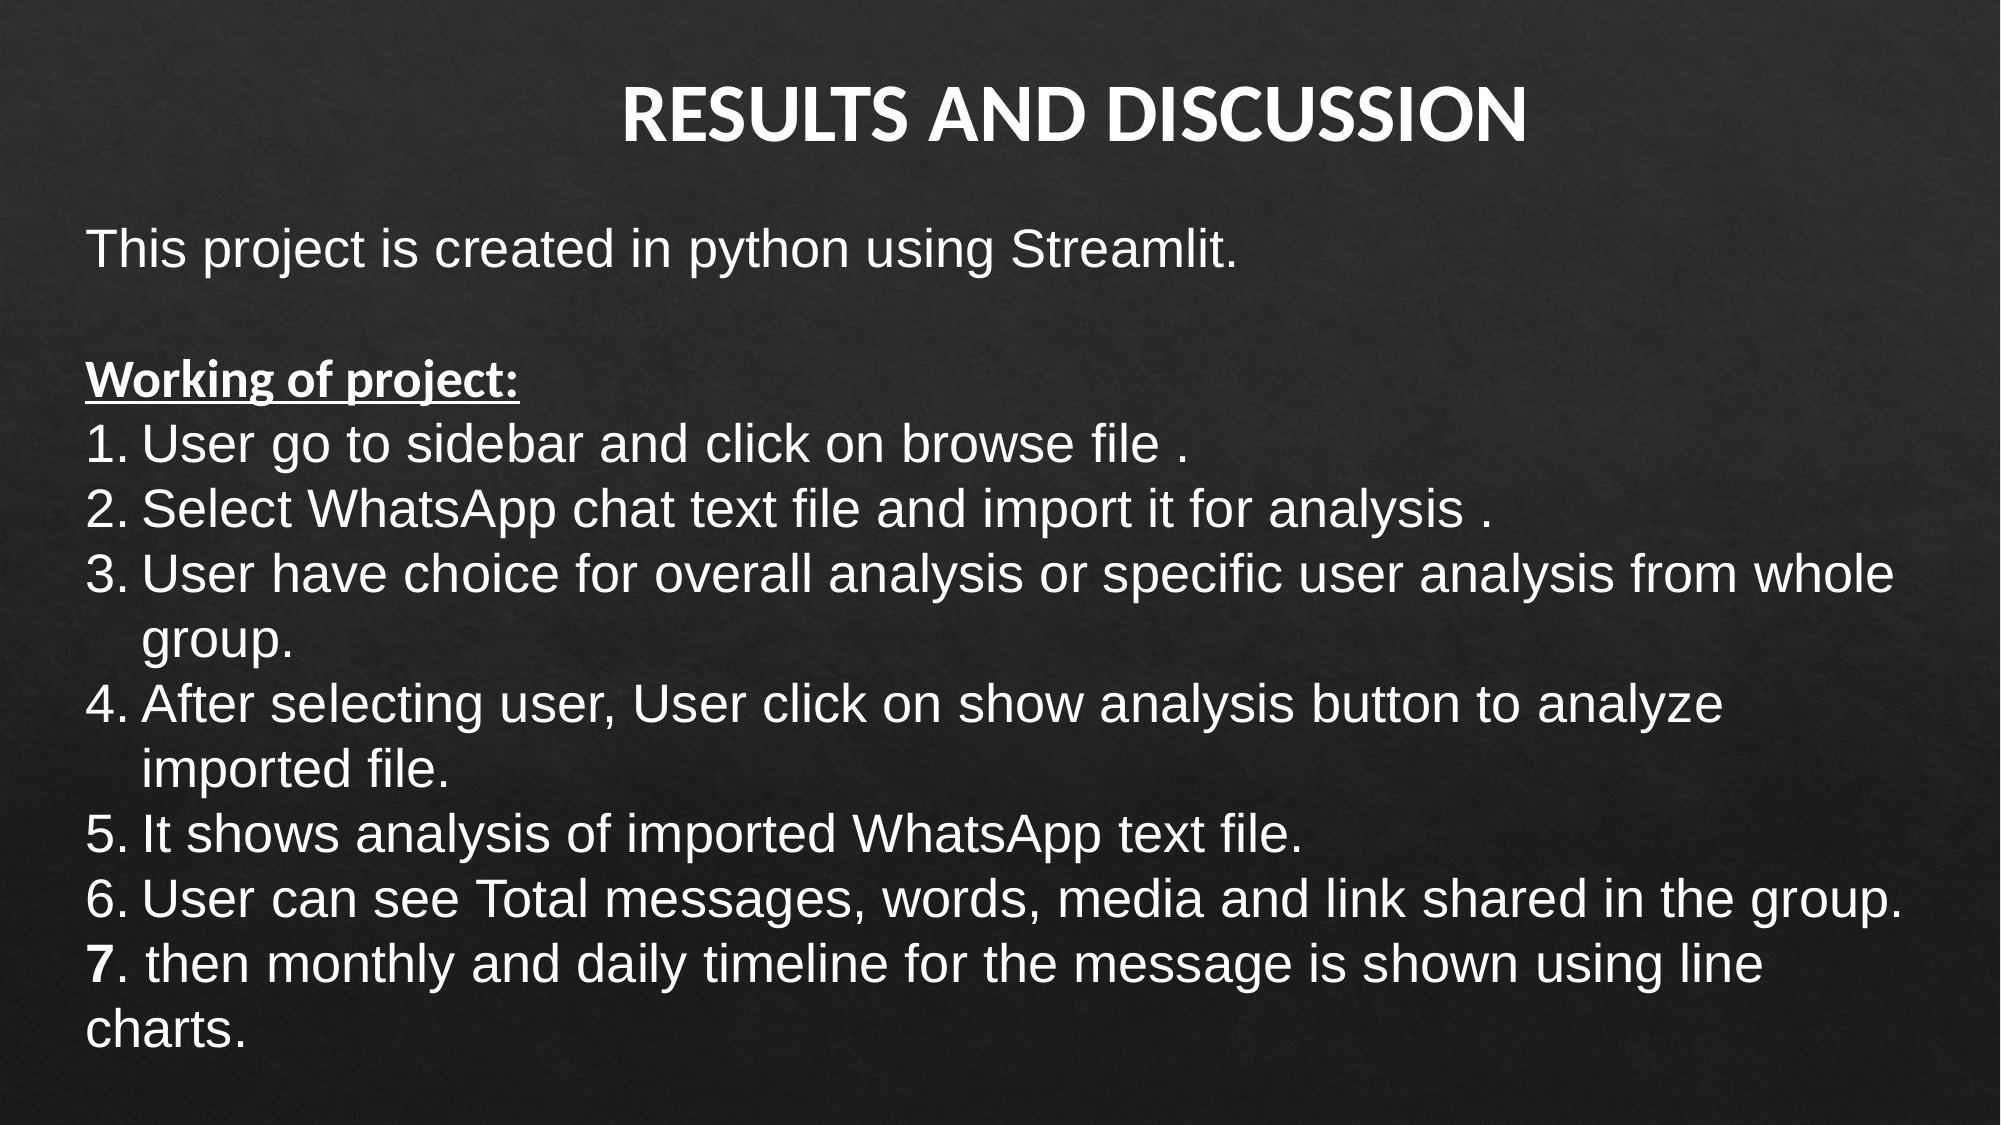

RESULTS AND DISCUSSION

This project is created in python using Streamlit.

Working of project:
User go to sidebar and click on browse file .
Select WhatsApp chat text file and import it for analysis .
User have choice for overall analysis or specific user analysis from whole group.
After selecting user, User click on show analysis button to analyze imported file.
It shows analysis of imported WhatsApp text file.
User can see Total messages, words, media and link shared in the group.
7. then monthly and daily timeline for the message is shown using line charts.